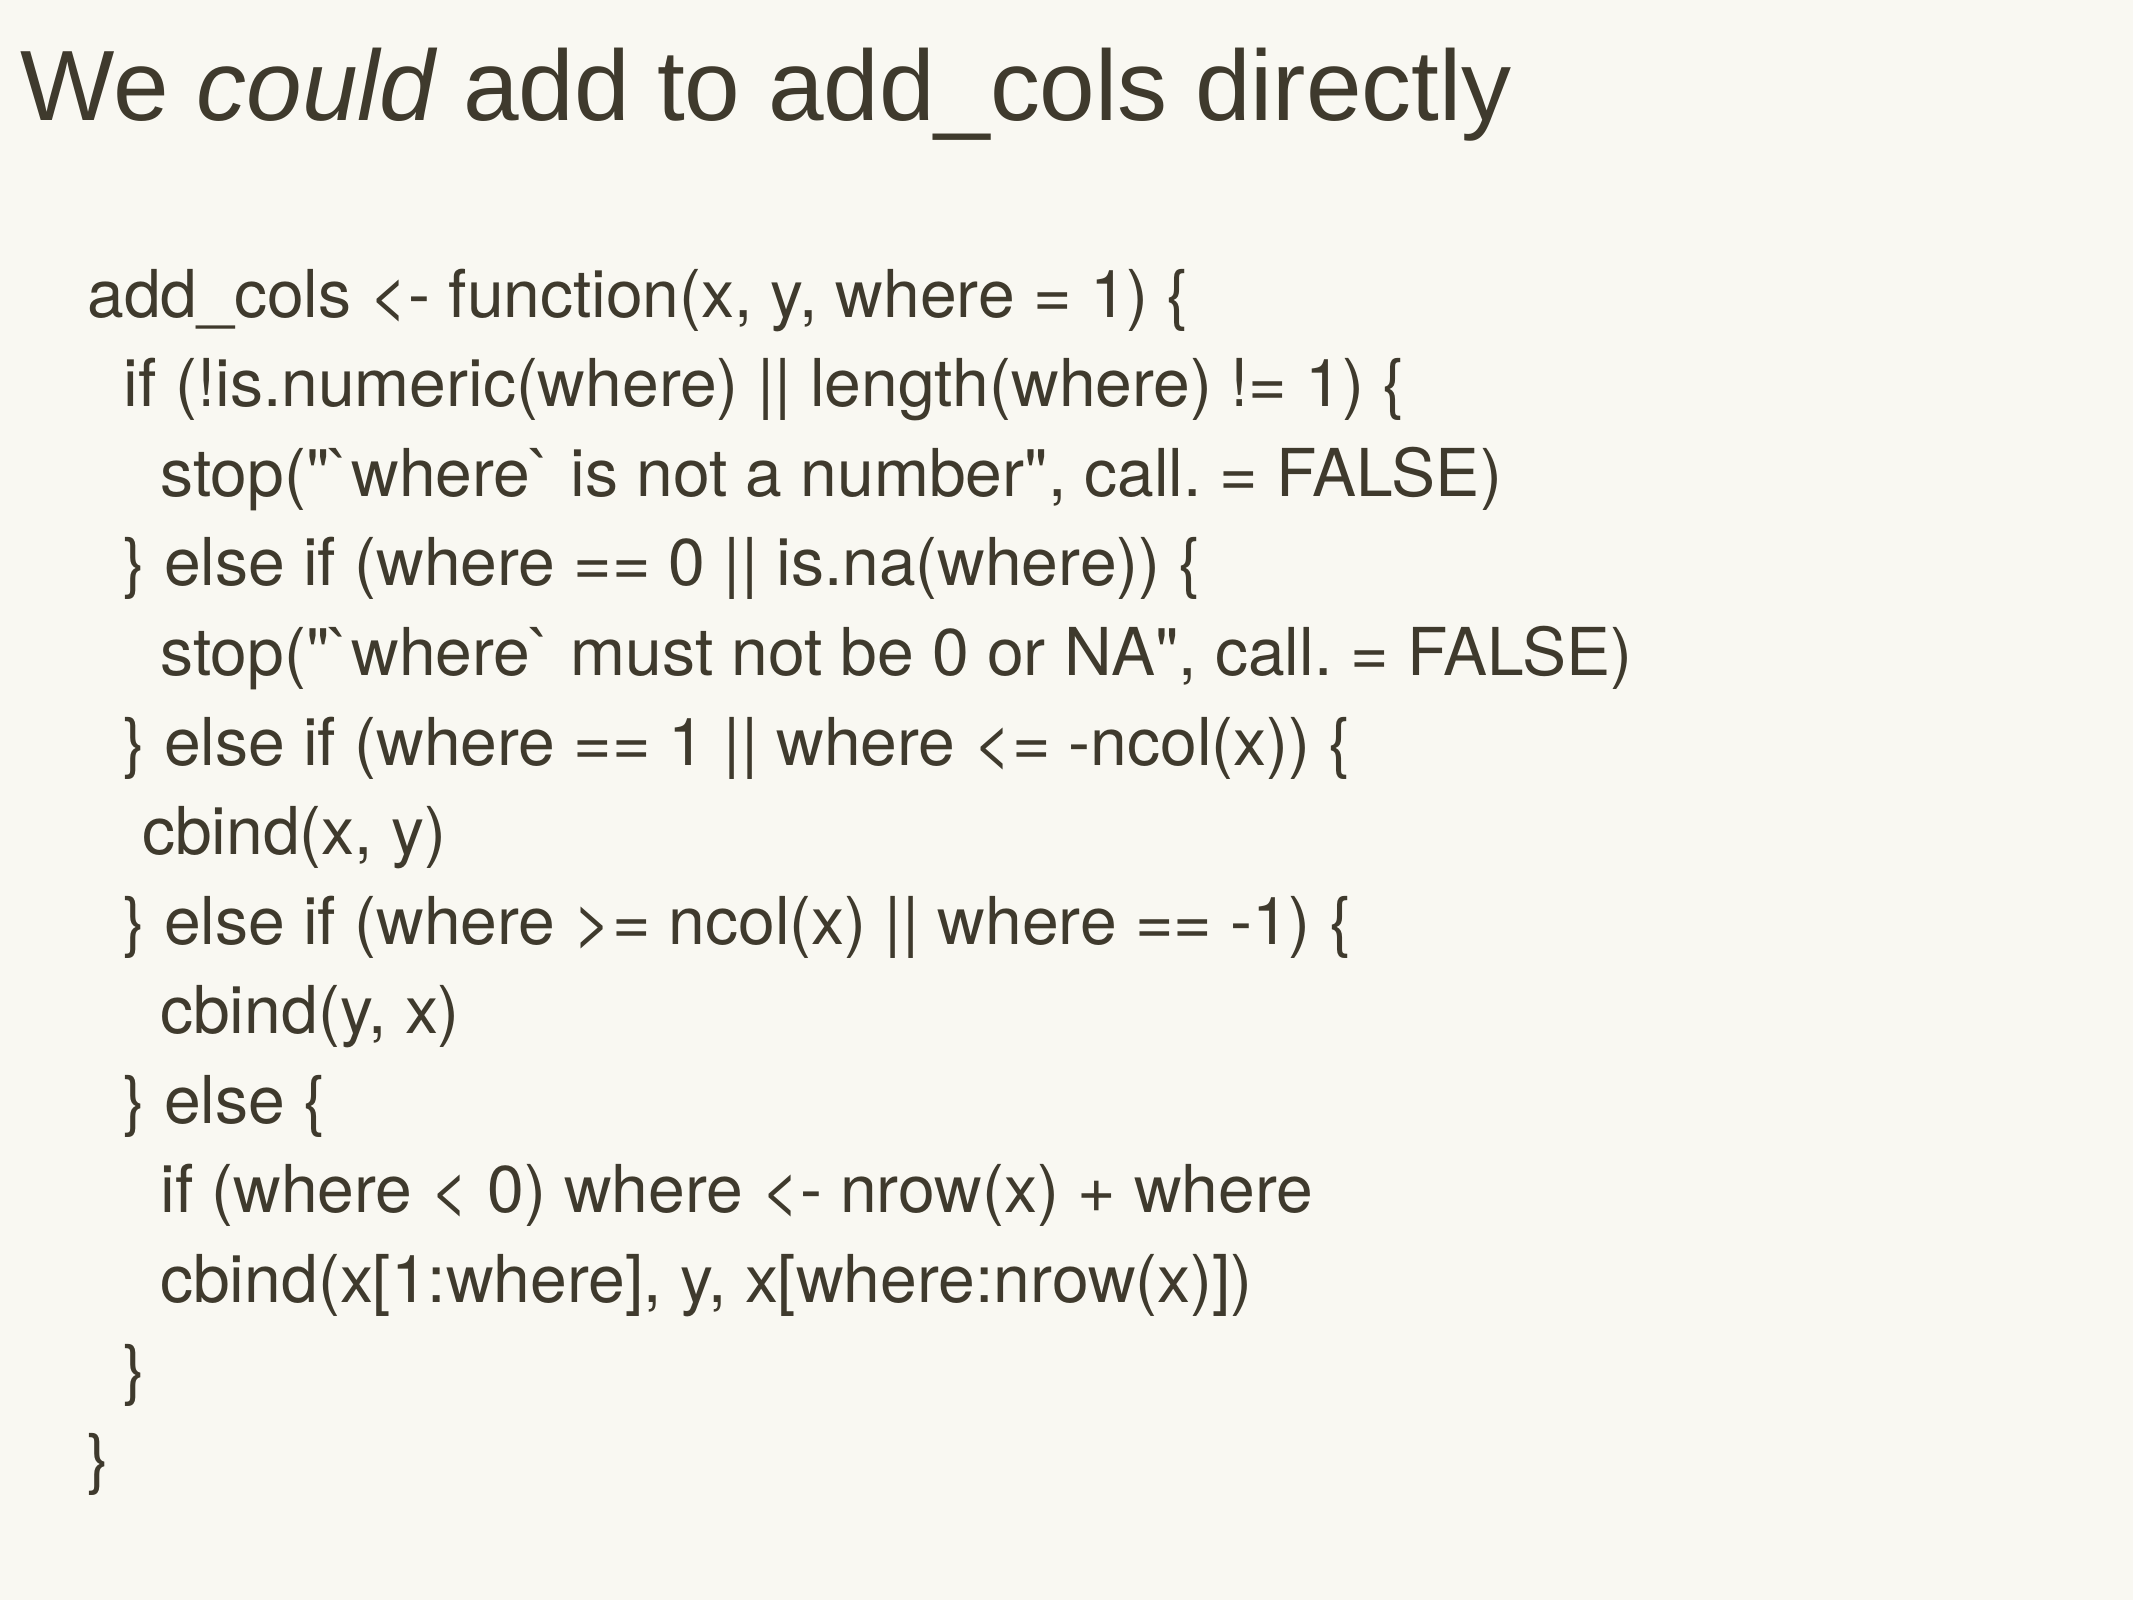

# We could add to add_cols directly
add_cols <- function(x, y, where = 1) {
  if (!is.numeric(where) || length(where) != 1) {
    stop("`where` is not a number", call. = FALSE)
  } else if (where == 0 || is.na(where)) {
    stop("`where` must not be 0 or NA", call. = FALSE)
  } else if (where == 1 || where <= -ncol(x)) {
   cbind(x, y)
  } else if (where >= ncol(x) || where == -1) {
    cbind(y, x)
  } else {
    if (where < 0) where <- nrow(x) + where
    cbind(x[1:where], y, x[where:nrow(x)])
  }
}